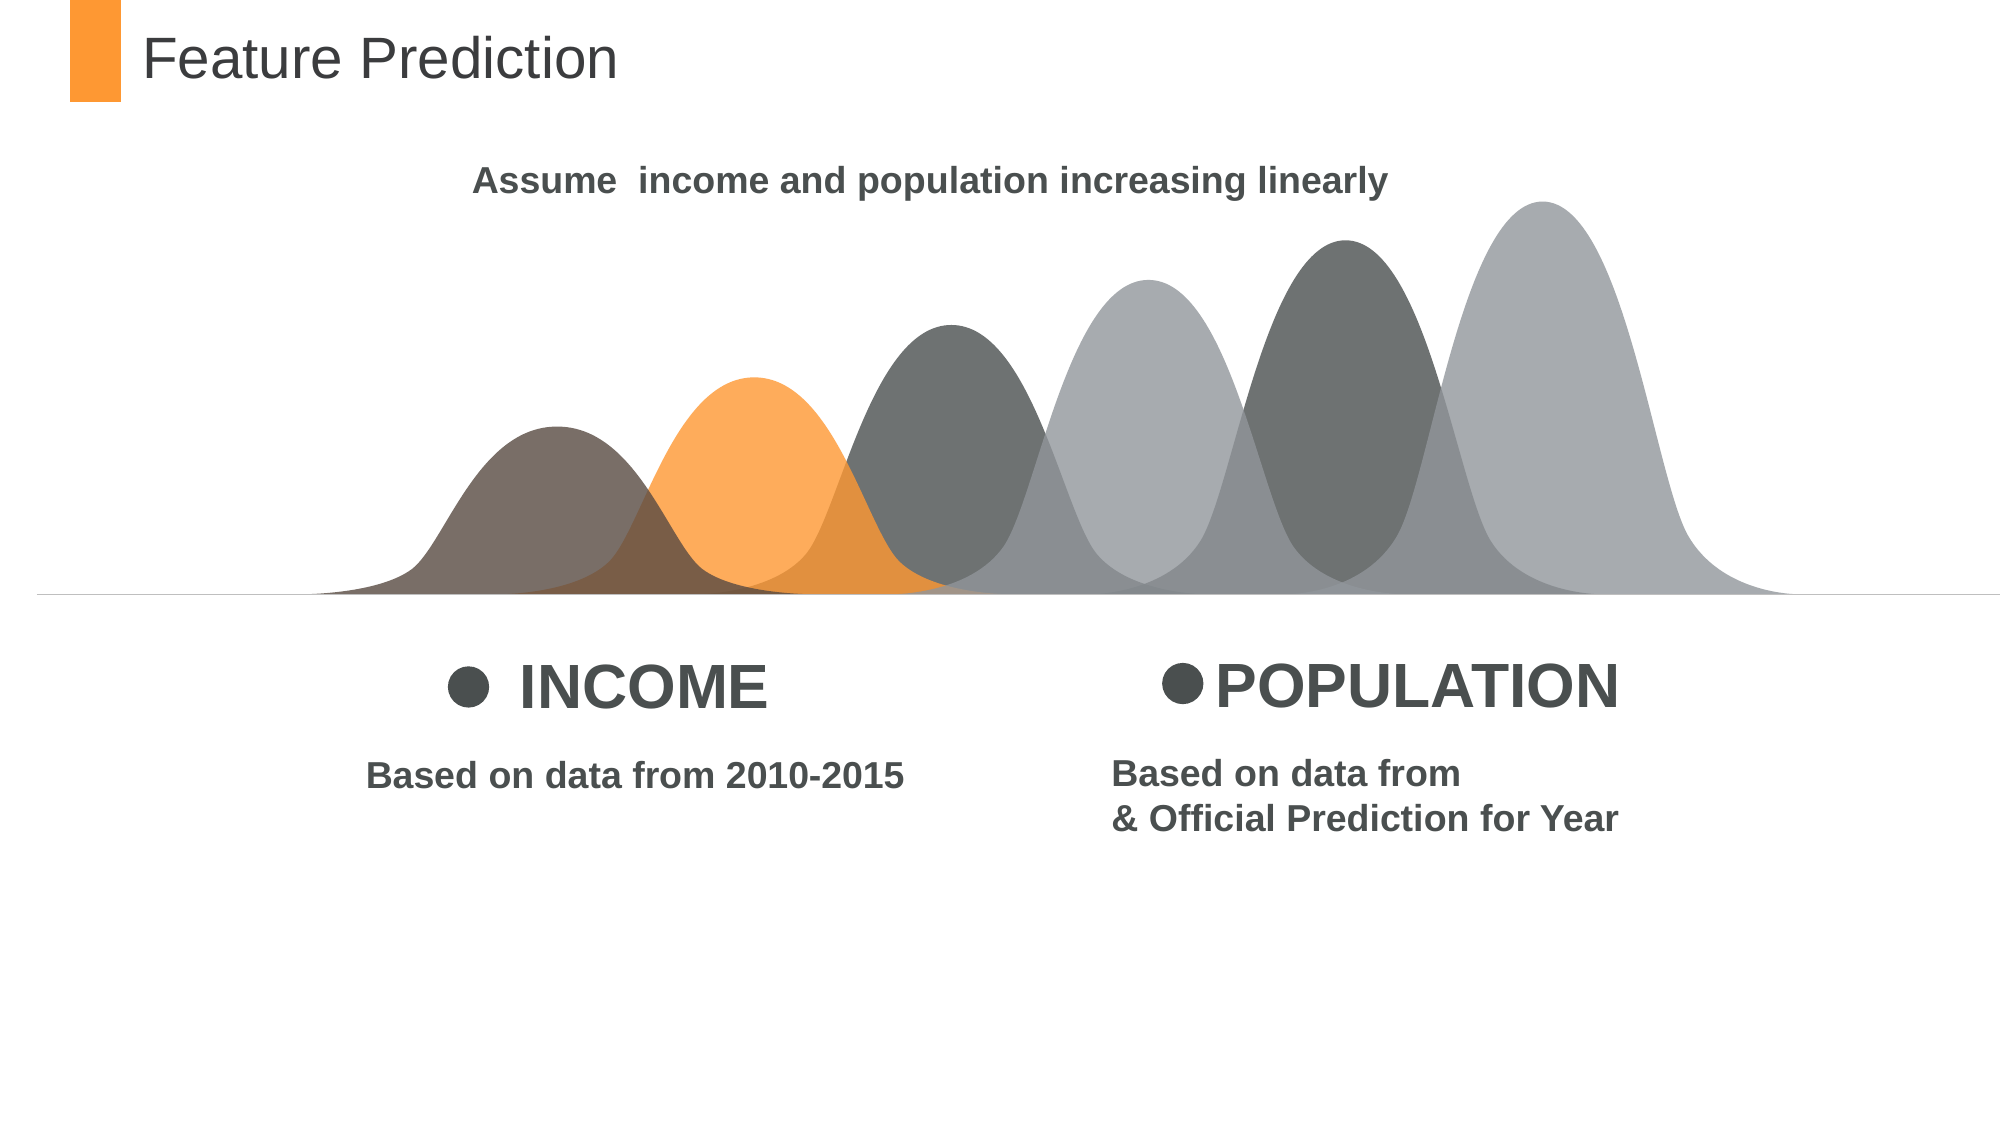

Feature Prediction
Assume  income and population increasing linearly

POPULATION
INCOME
Based on data from
& Official Prediction for Year
Based on data from 2010-2015